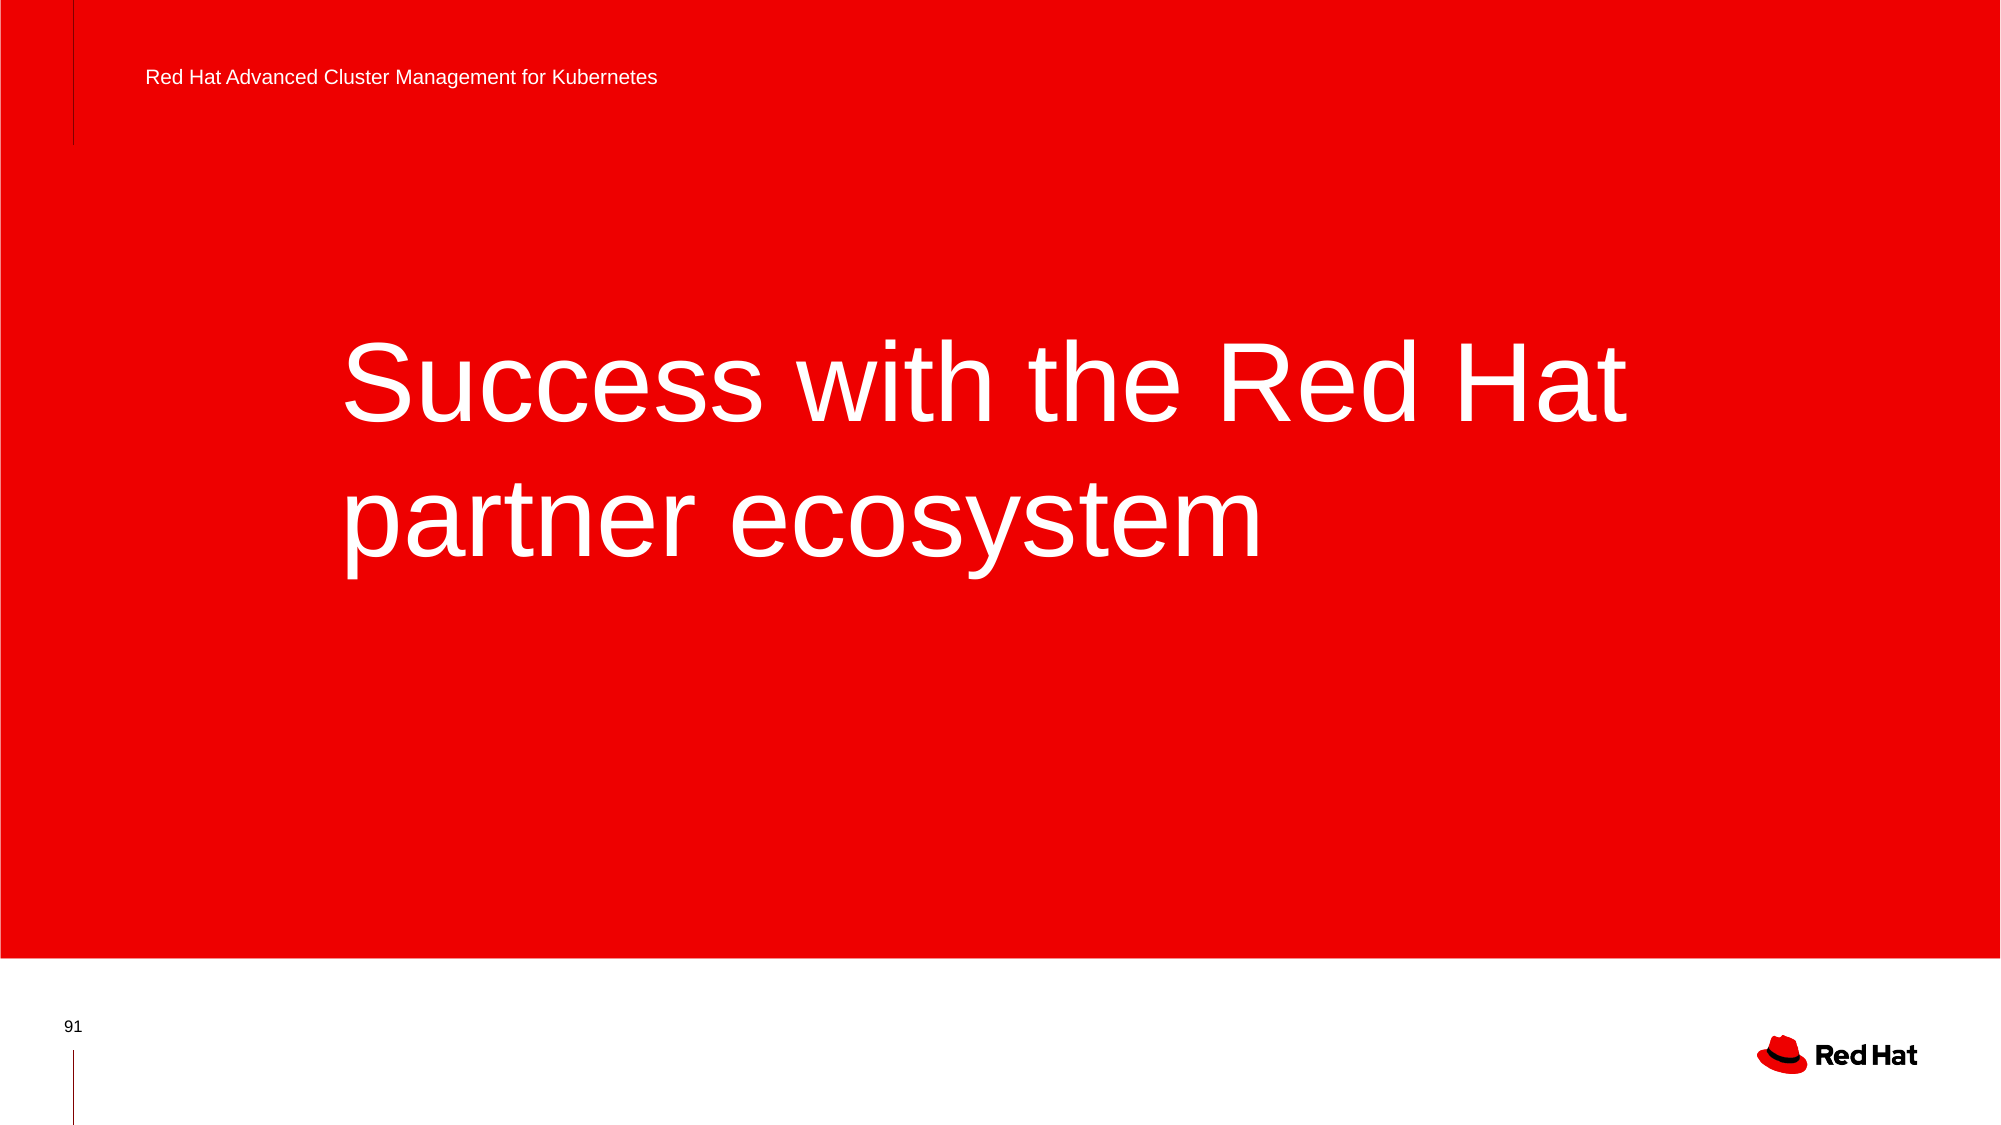

Red Hat Advanced Cluster Management for Kubernetes
# Success with the Red Hat partner ecosystem

91